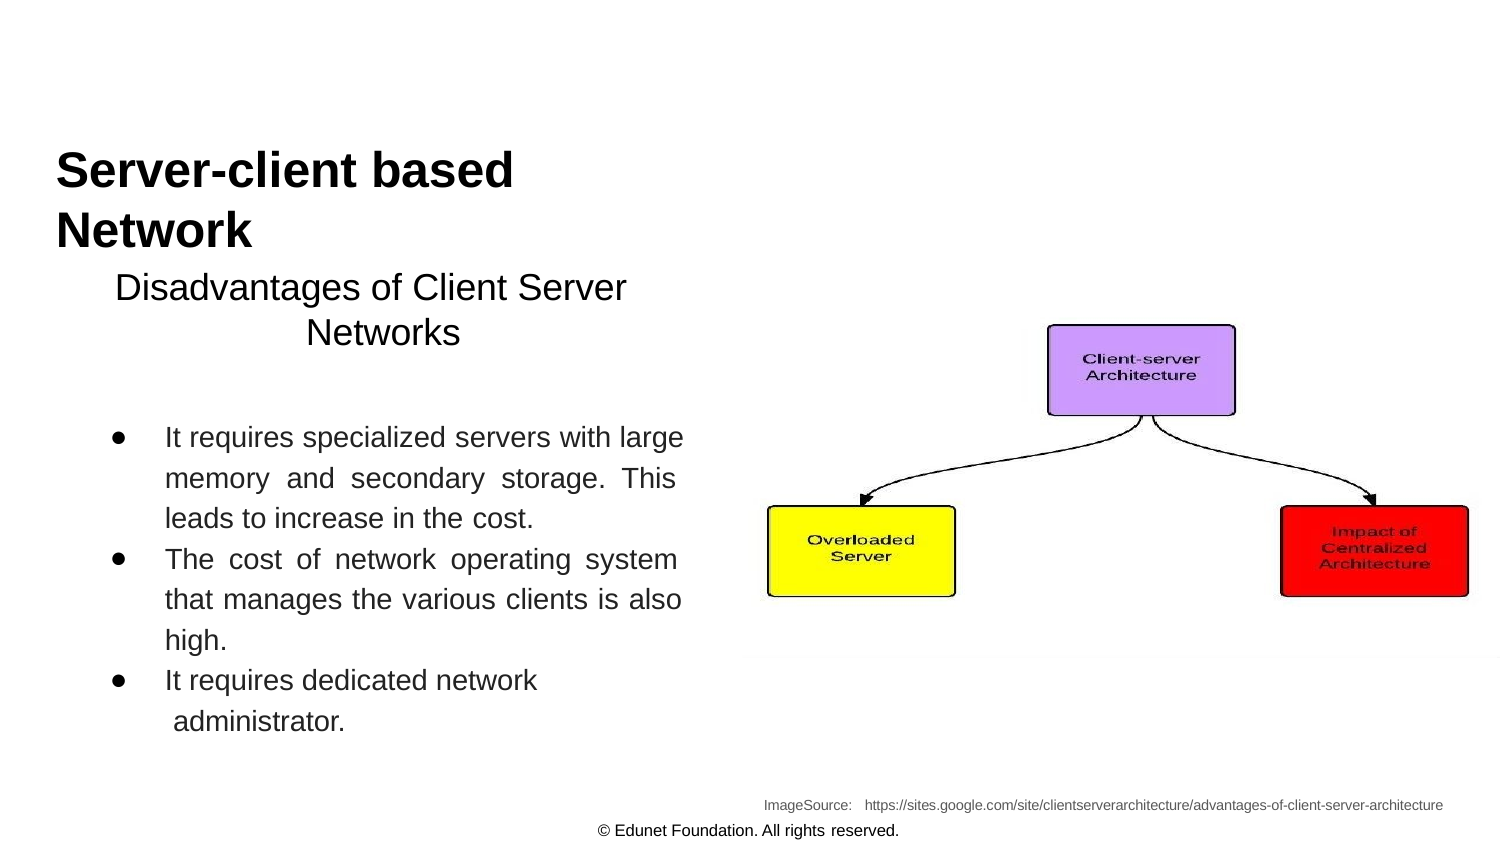

# Server-client based Network
Disadvantages of Client Server  Networks

It requires specialized servers with large  memory and secondary storage. This  leads to increase in the cost.
The cost of network operating system  that manages the various clients is also  high.
It requires dedicated network  administrator.

ImageSource:   https://sites.google.com/site/clientserverarchitecture/advantages-of-client-server-architecture
© Edunet Foundation. All rights reserved.